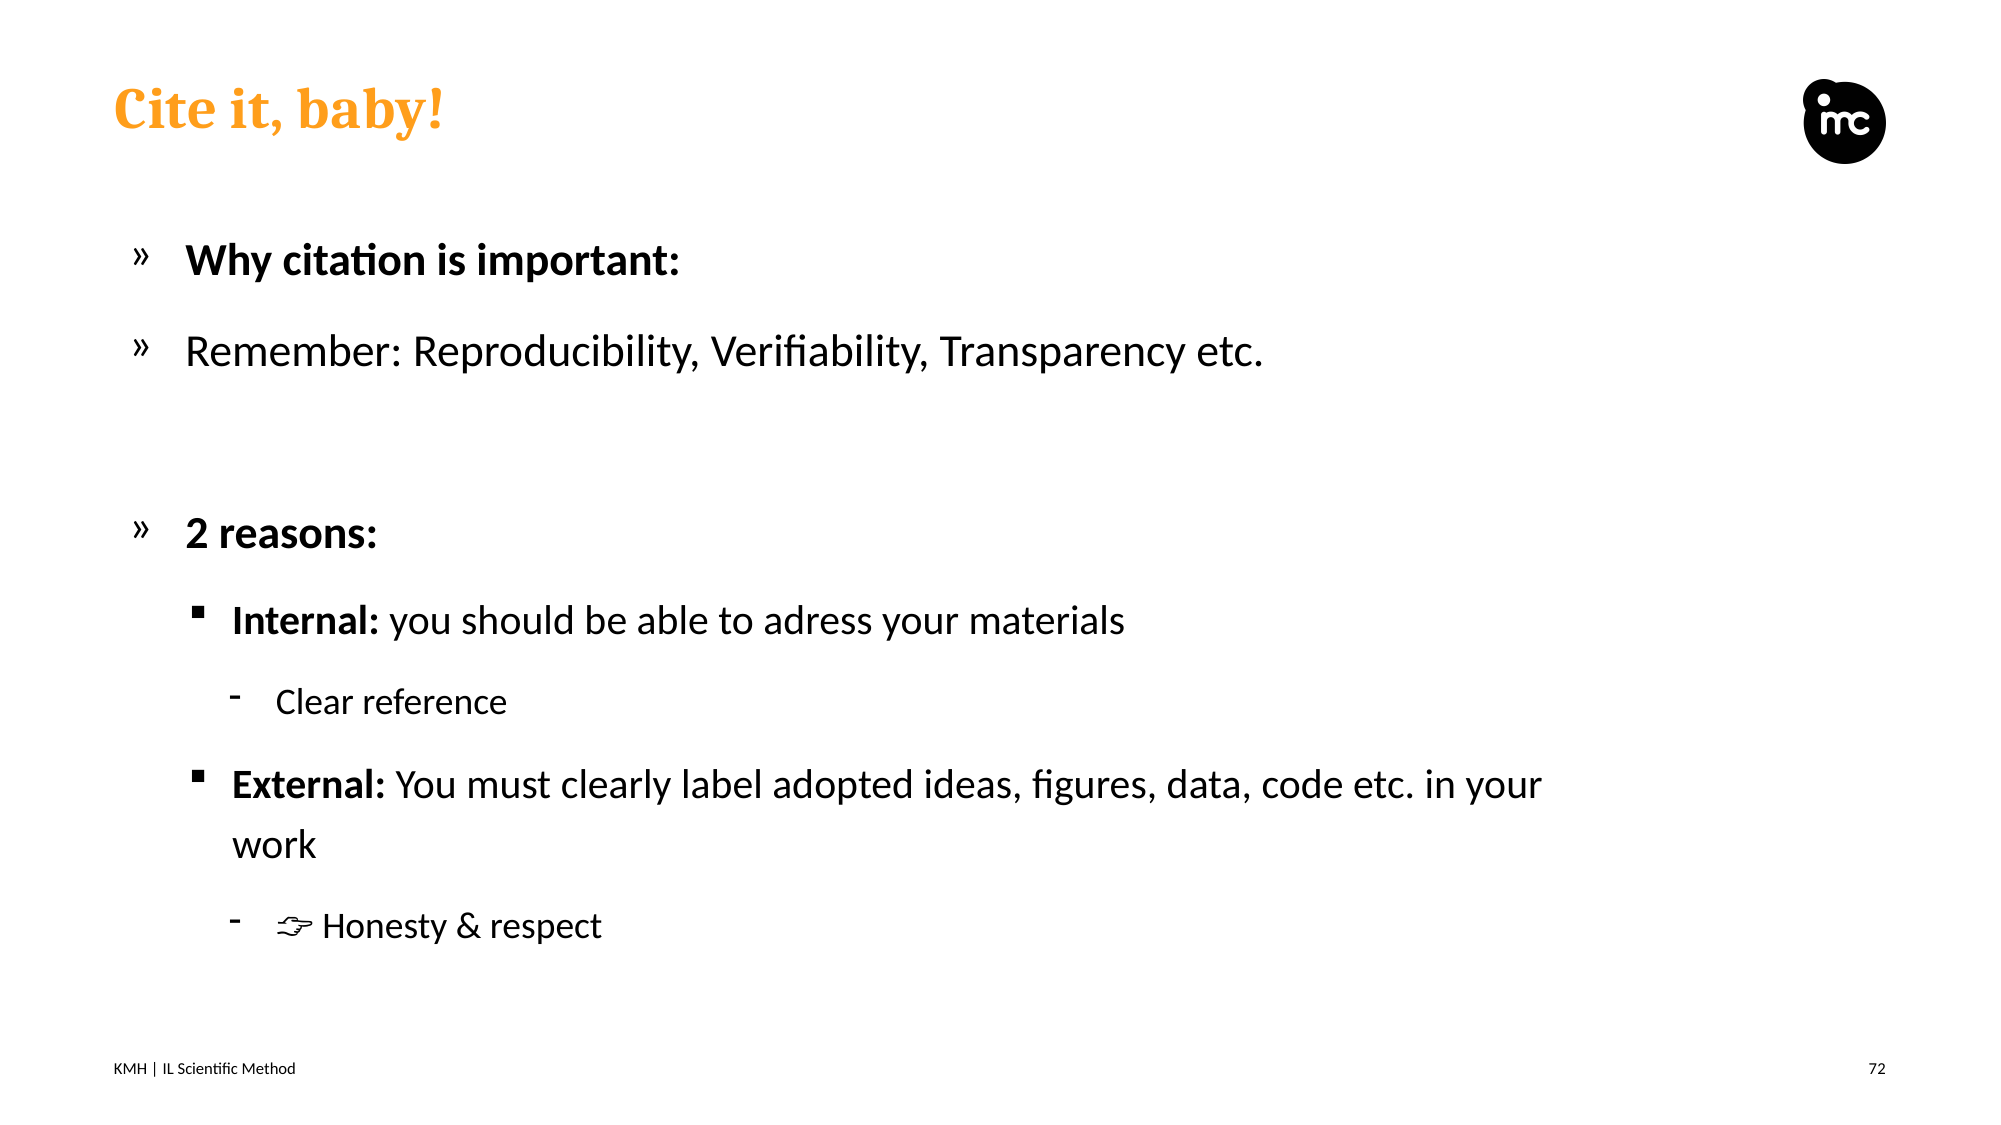

# Cite it, baby!
Why citation is important:
Remember: Reproducibility, Verifiability, Transparency etc.

2 reasons:
Internal: you should be able to adress your materials
Clear reference
External: You must clearly label adopted ideas, figures, data, code etc. in your work
👉 Honesty & respect

KMH | IL Scientific Method

72